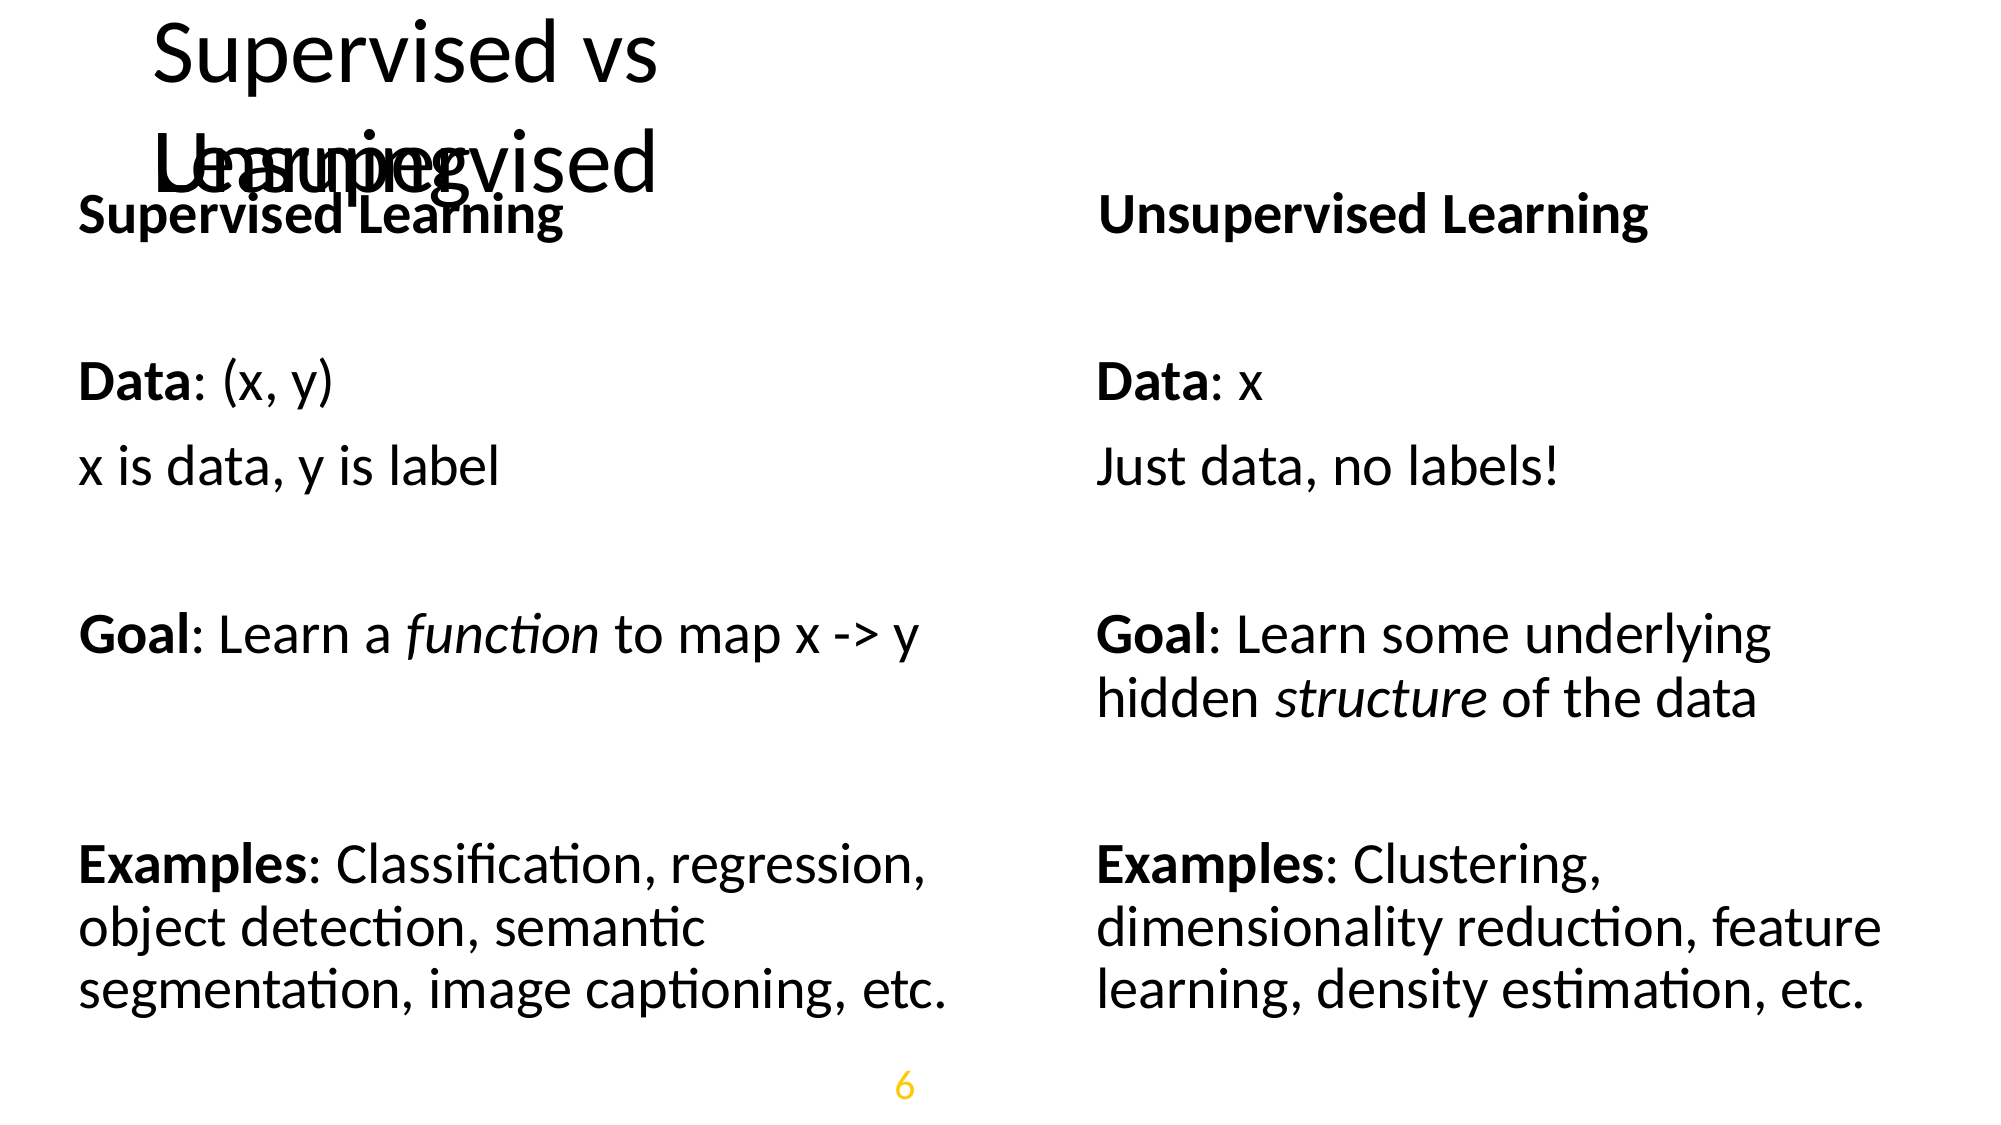

# Supervised vs Unsupervised
Learning
Supervised Learning	Unsupervised Learning
Data: (x, y)
x is data, y is label
Data: x
Just data, no labels!
Goal: Learn a function to map x -> y
Goal: Learn some underlying hidden structure of the data
Examples: Classification, regression, object detection, semantic segmentation, image captioning, etc.
6
Examples: Clustering, dimensionality reduction, feature learning, density estimation, etc.